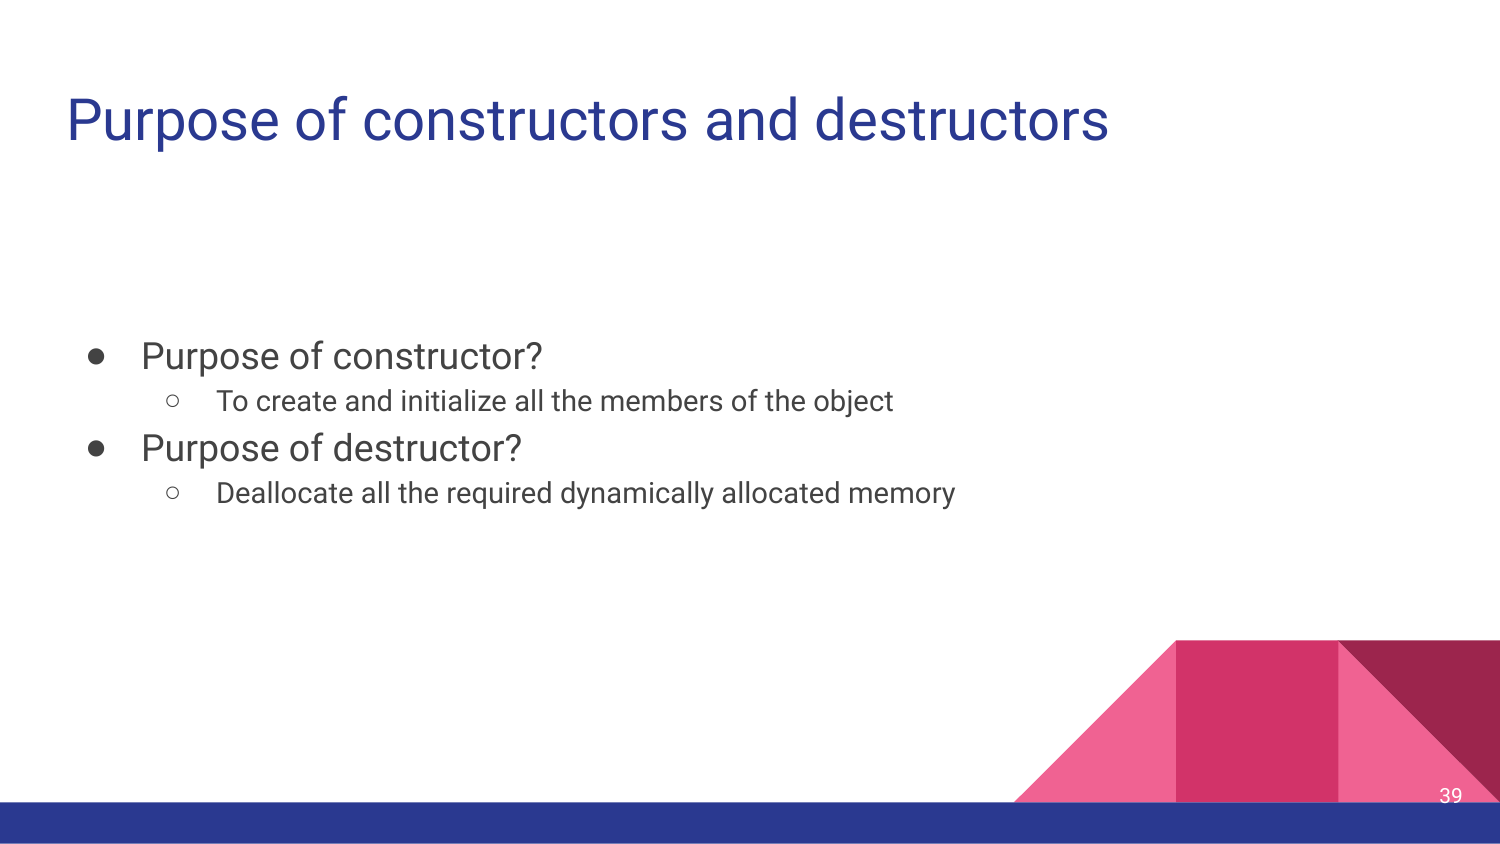

# Purpose of constructors and destructors
Purpose of constructor?
To create and initialize all the members of the object
Purpose of destructor?
Deallocate all the required dynamically allocated memory
39